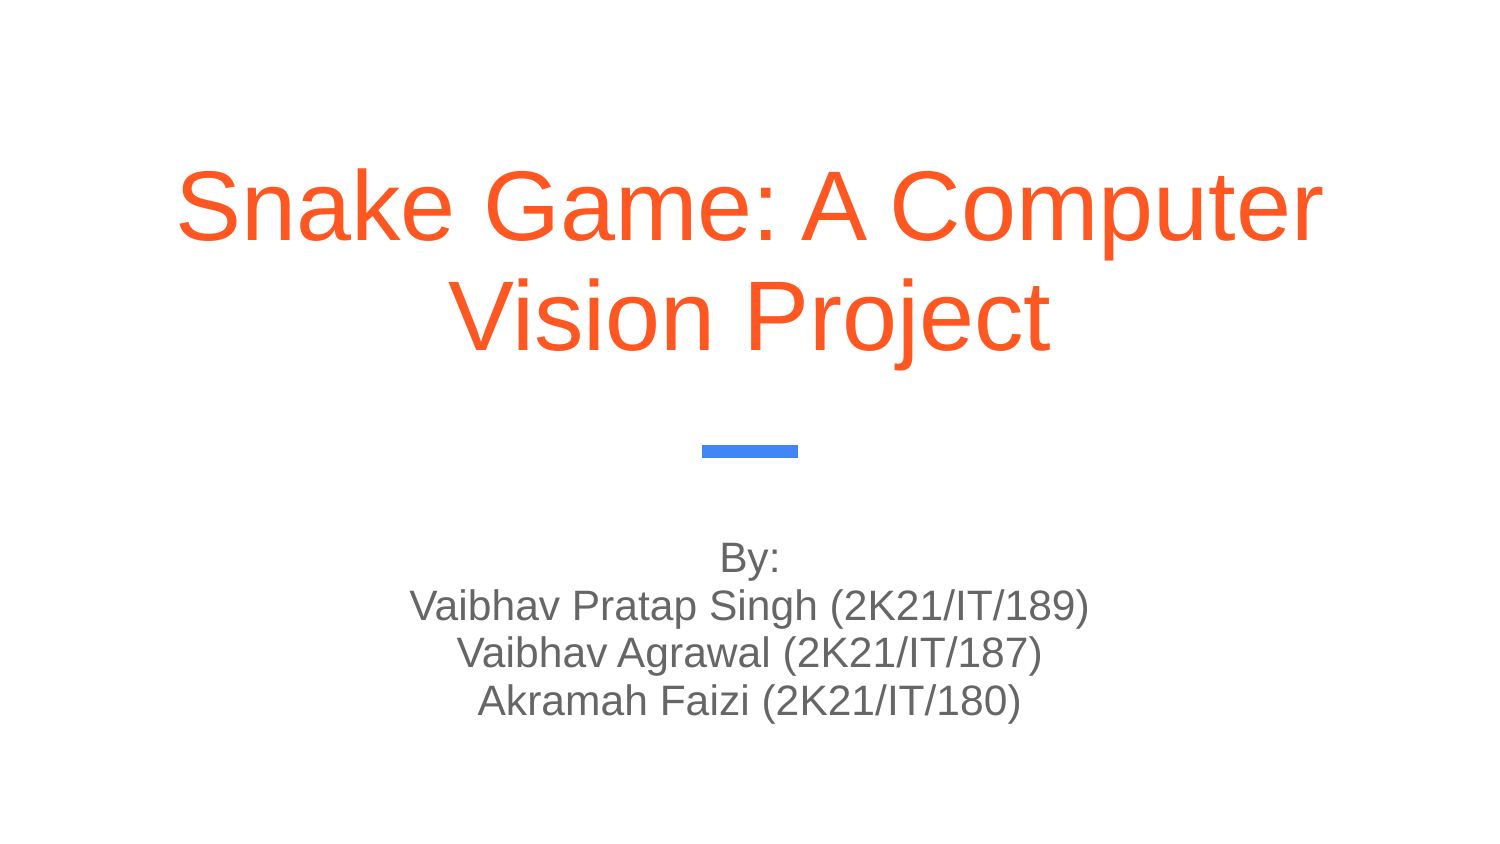

# Snake Game: A Computer Vision Project
By:
Vaibhav Pratap Singh (2K21/IT/189)
Vaibhav Agrawal (2K21/IT/187)
Akramah Faizi (2K21/IT/180)